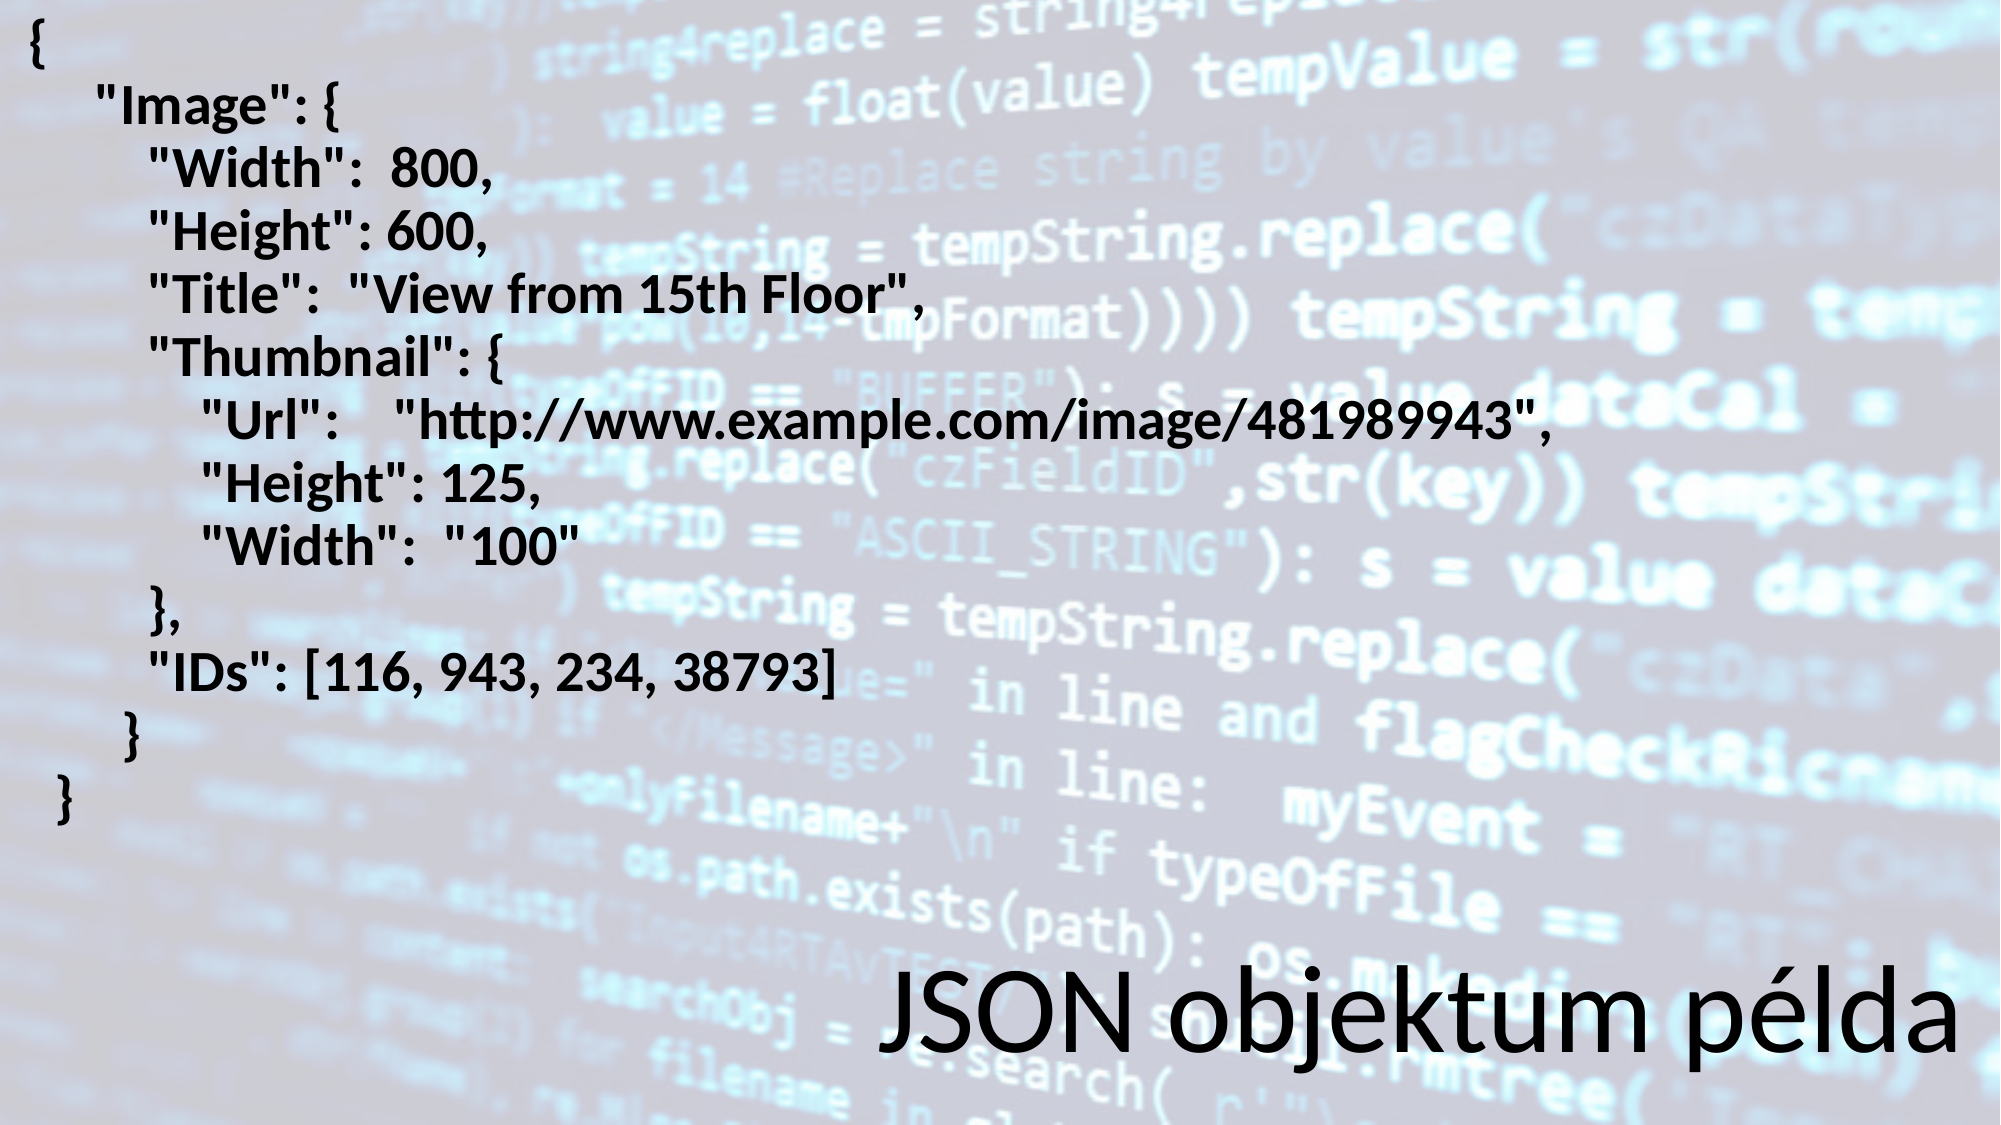

{
      "Image": {
          "Width":  800,
          "Height": 600,
          "Title":  "View from 15th Floor",
          "Thumbnail": {
              "Url":    "http://www.example.com/image/481989943",
              "Height": 125,
              "Width":  "100"
          },
          "IDs": [116, 943, 234, 38793]
        }
   }
# JSON objektum példa